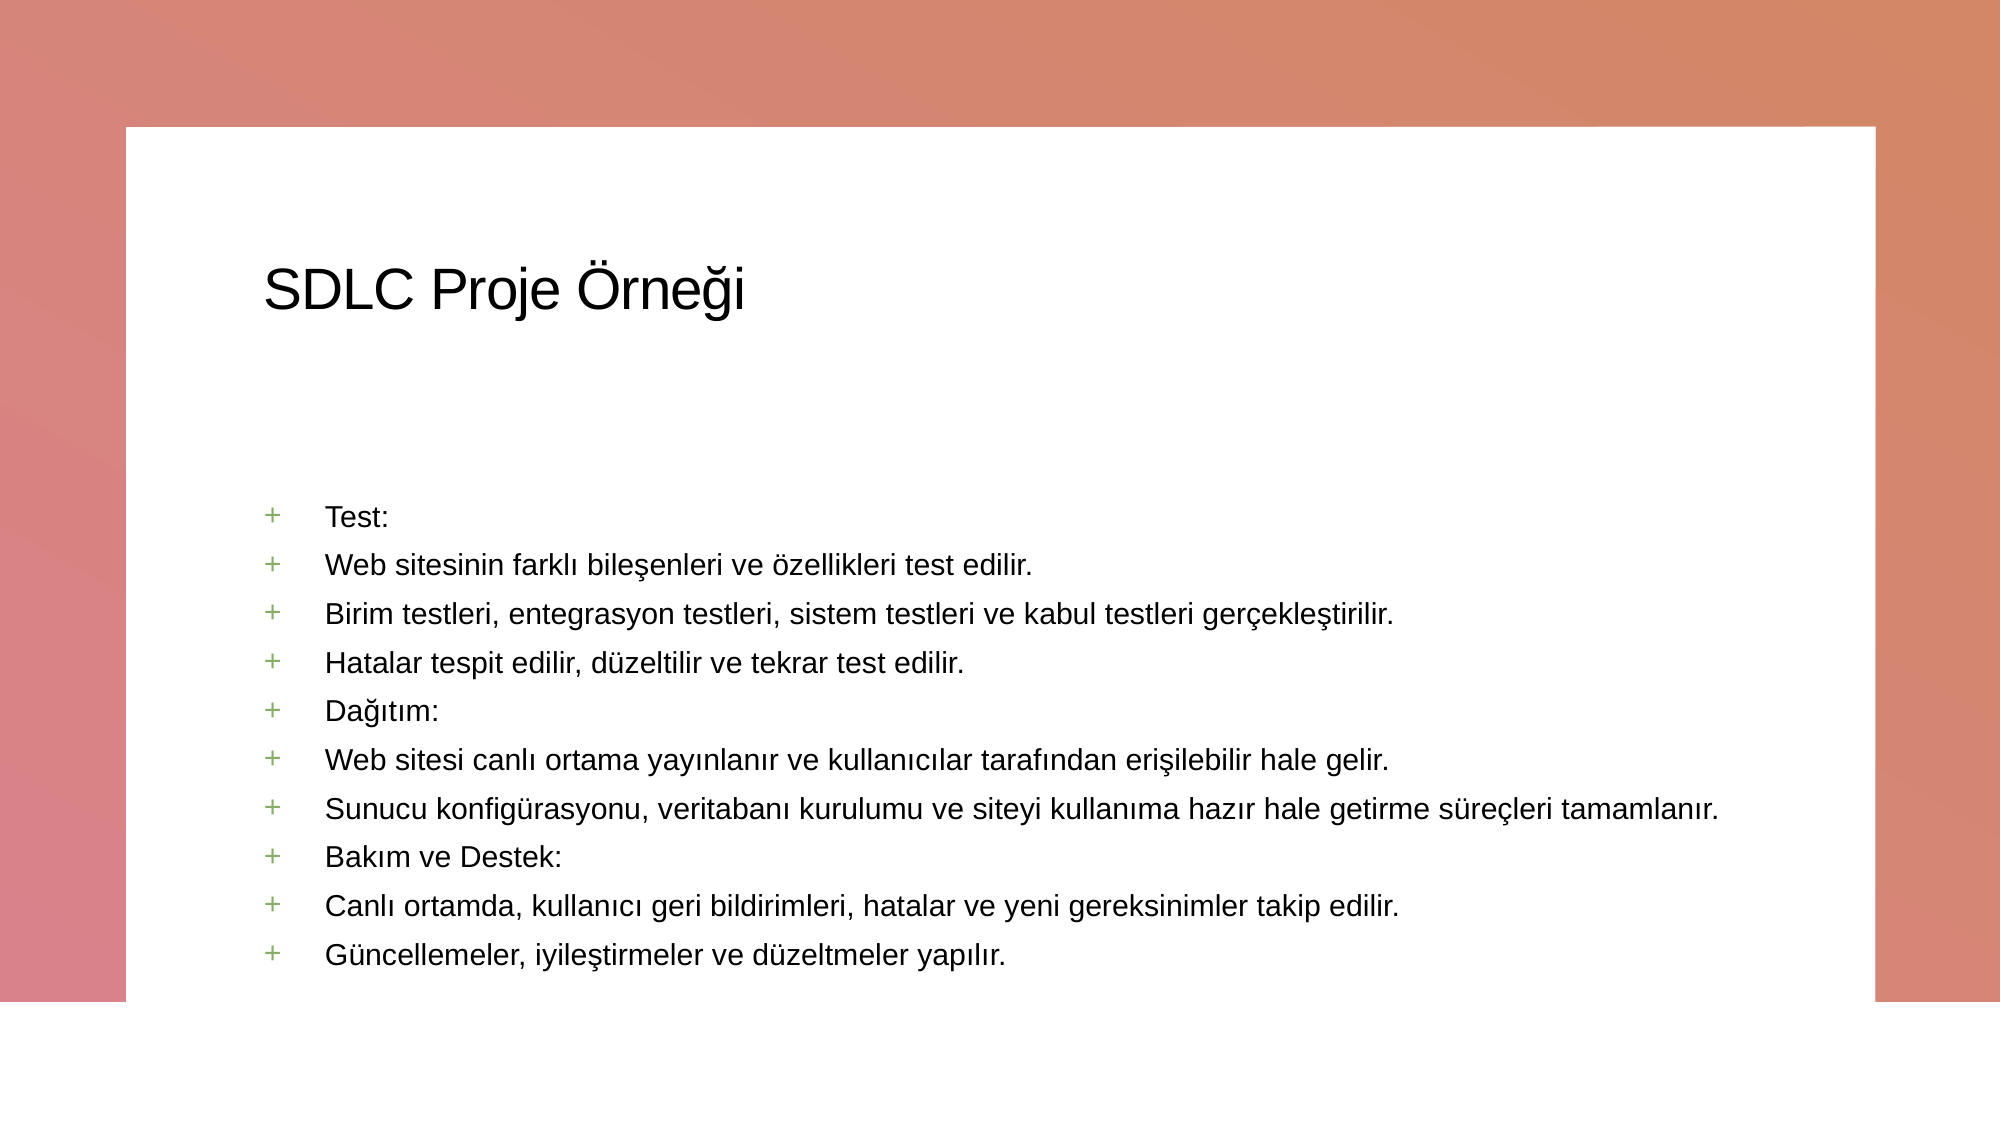

# SDLC Proje Örneği
Test:
Web sitesinin farklı bileşenleri ve özellikleri test edilir.
Birim testleri, entegrasyon testleri, sistem testleri ve kabul testleri gerçekleştirilir.
Hatalar tespit edilir, düzeltilir ve tekrar test edilir.
Dağıtım:
Web sitesi canlı ortama yayınlanır ve kullanıcılar tarafından erişilebilir hale gelir.
Sunucu konfigürasyonu, veritabanı kurulumu ve siteyi kullanıma hazır hale getirme süreçleri tamamlanır.
Bakım ve Destek:
Canlı ortamda, kullanıcı geri bildirimleri, hatalar ve yeni gereksinimler takip edilir.
Güncellemeler, iyileştirmeler ve düzeltmeler yapılır.